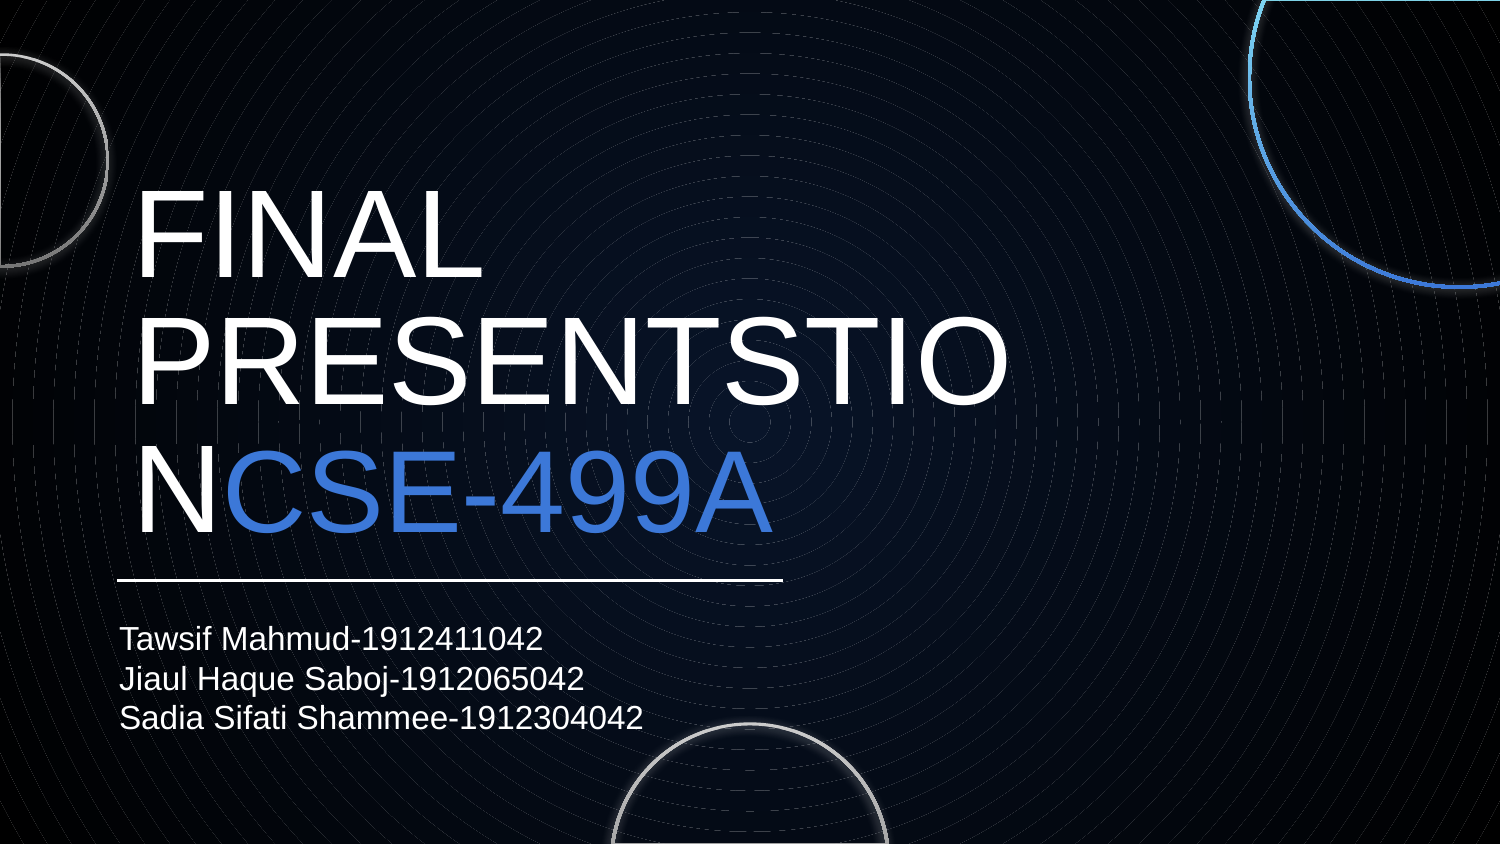

# FINAL PRESENTSTIONCSE-499A

Tawsif Mahmud-1912411042
Jiaul Haque Saboj-1912065042
Sadia Sifati Shammee-1912304042